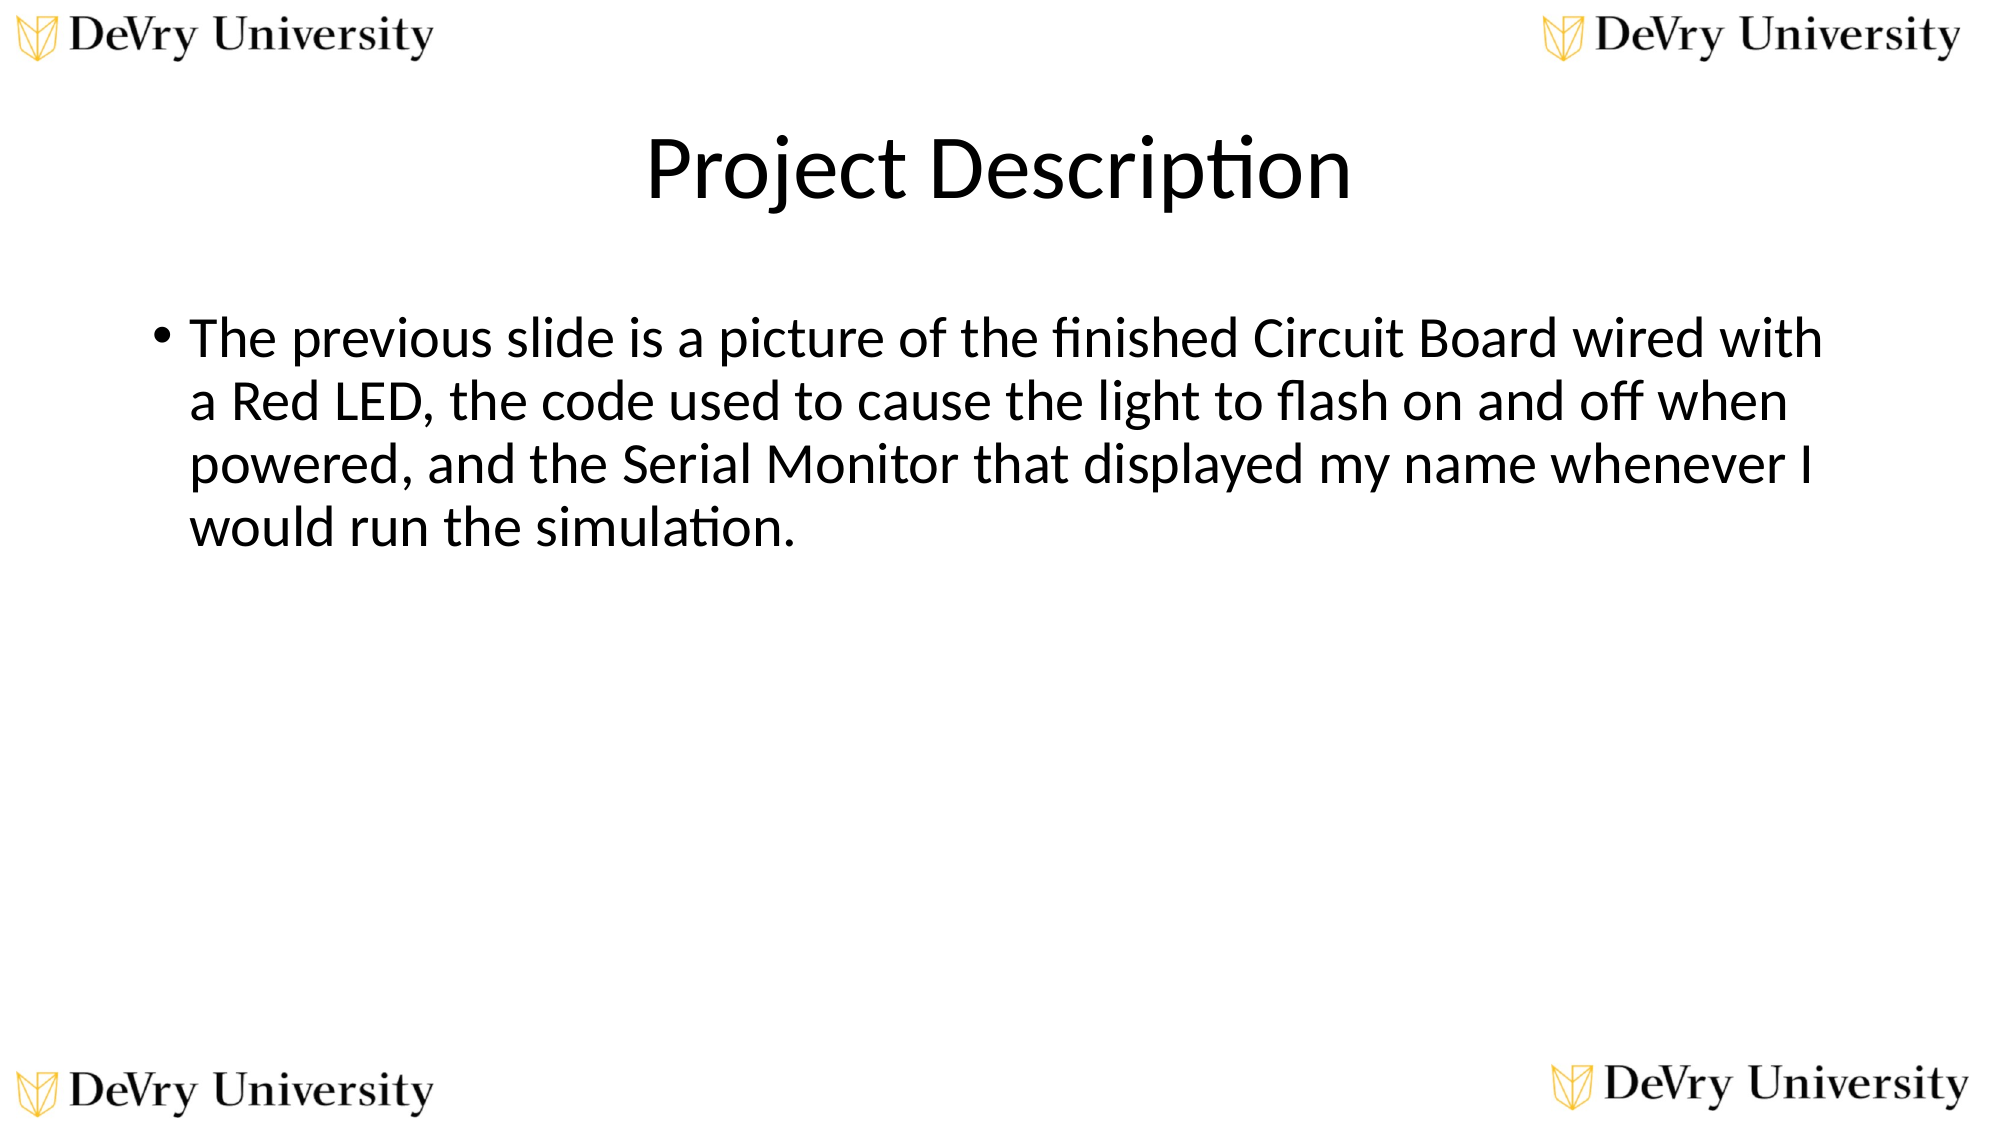

# Project Description
The previous slide is a picture of the finished Circuit Board wired with a Red LED, the code used to cause the light to flash on and off when powered, and the Serial Monitor that displayed my name whenever I would run the simulation.